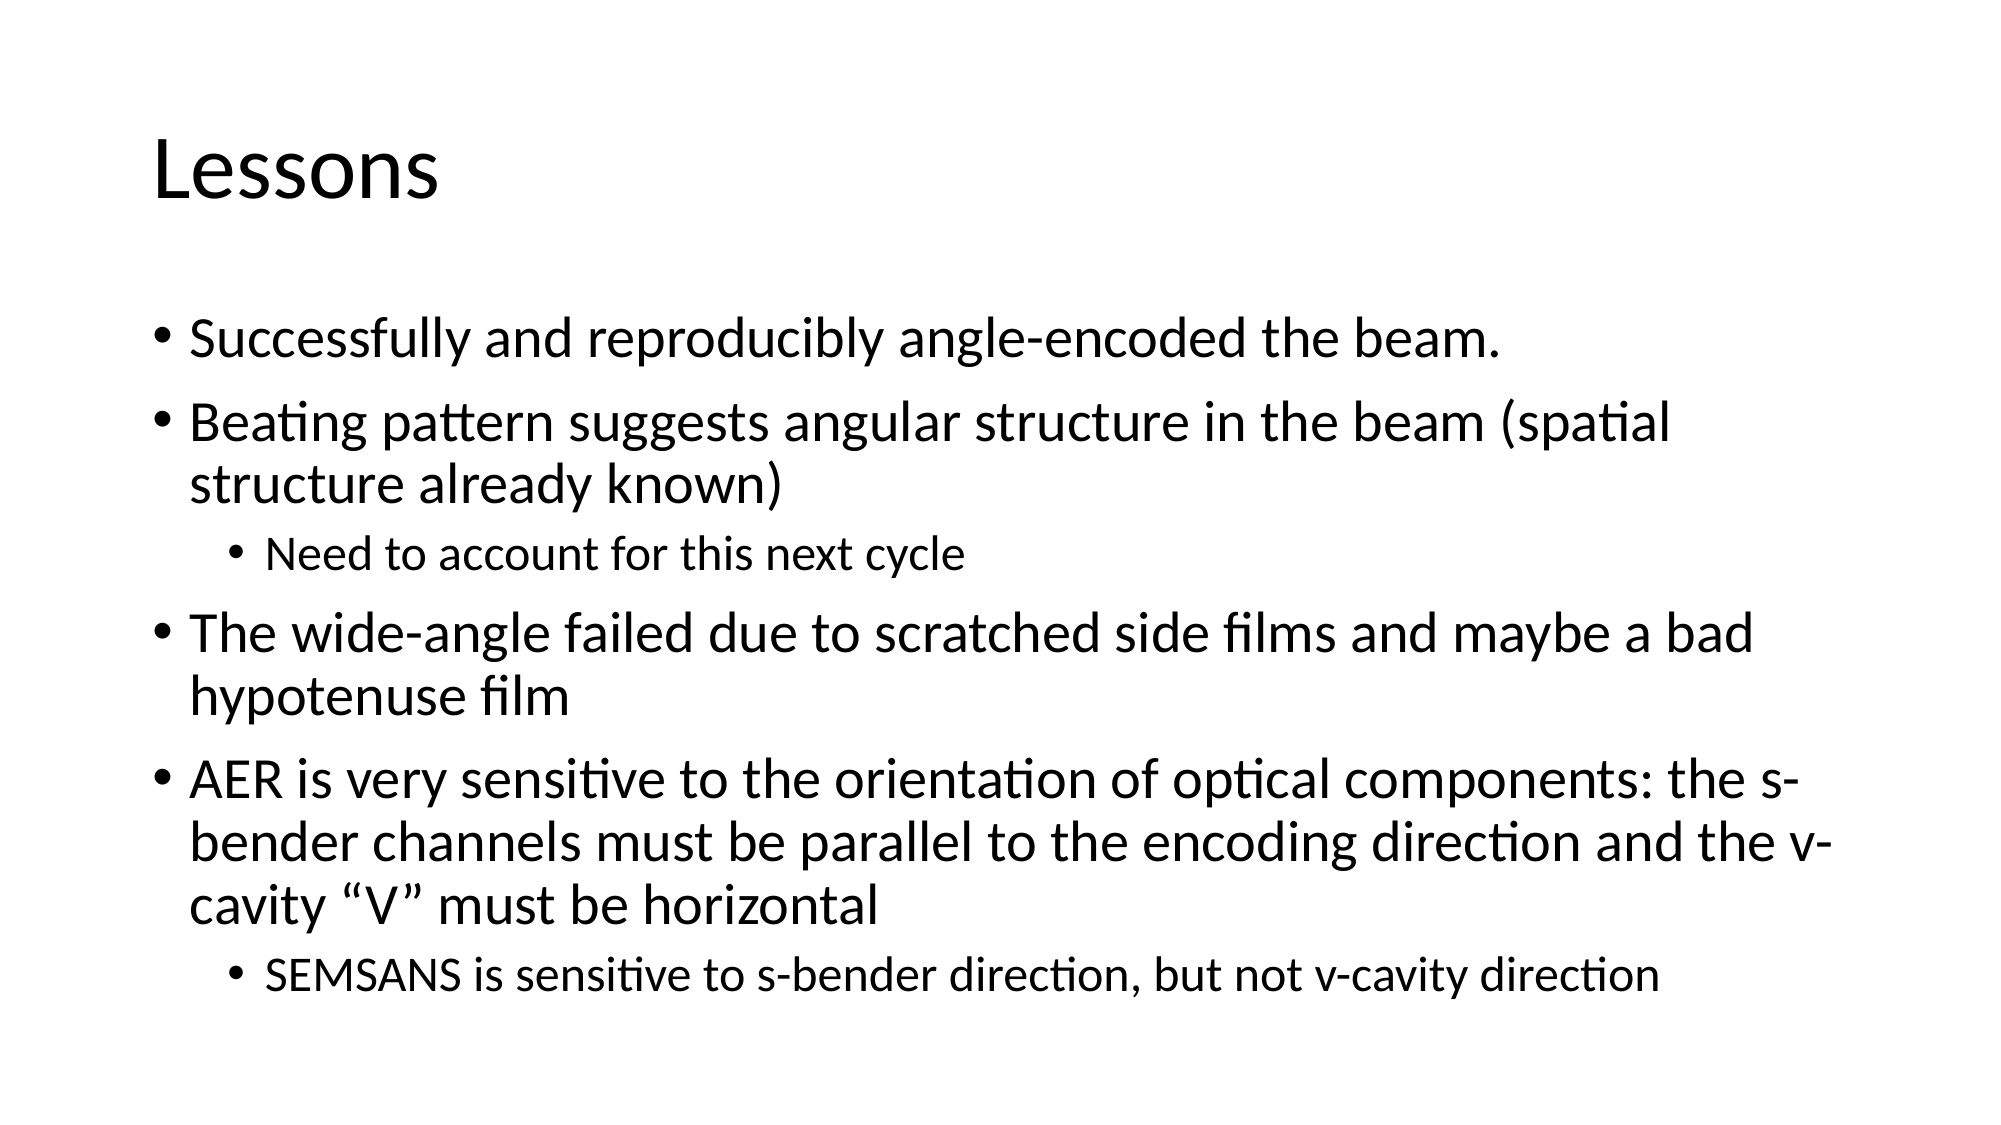

# Lessons
Successfully and reproducibly angle-encoded the beam.
Beating pattern suggests angular structure in the beam (spatial structure already known)
Need to account for this next cycle
The wide-angle failed due to scratched side films and maybe a bad hypotenuse film
AER is very sensitive to the orientation of optical components: the s-bender channels must be parallel to the encoding direction and the v-cavity “V” must be horizontal
SEMSANS is sensitive to s-bender direction, but not v-cavity direction